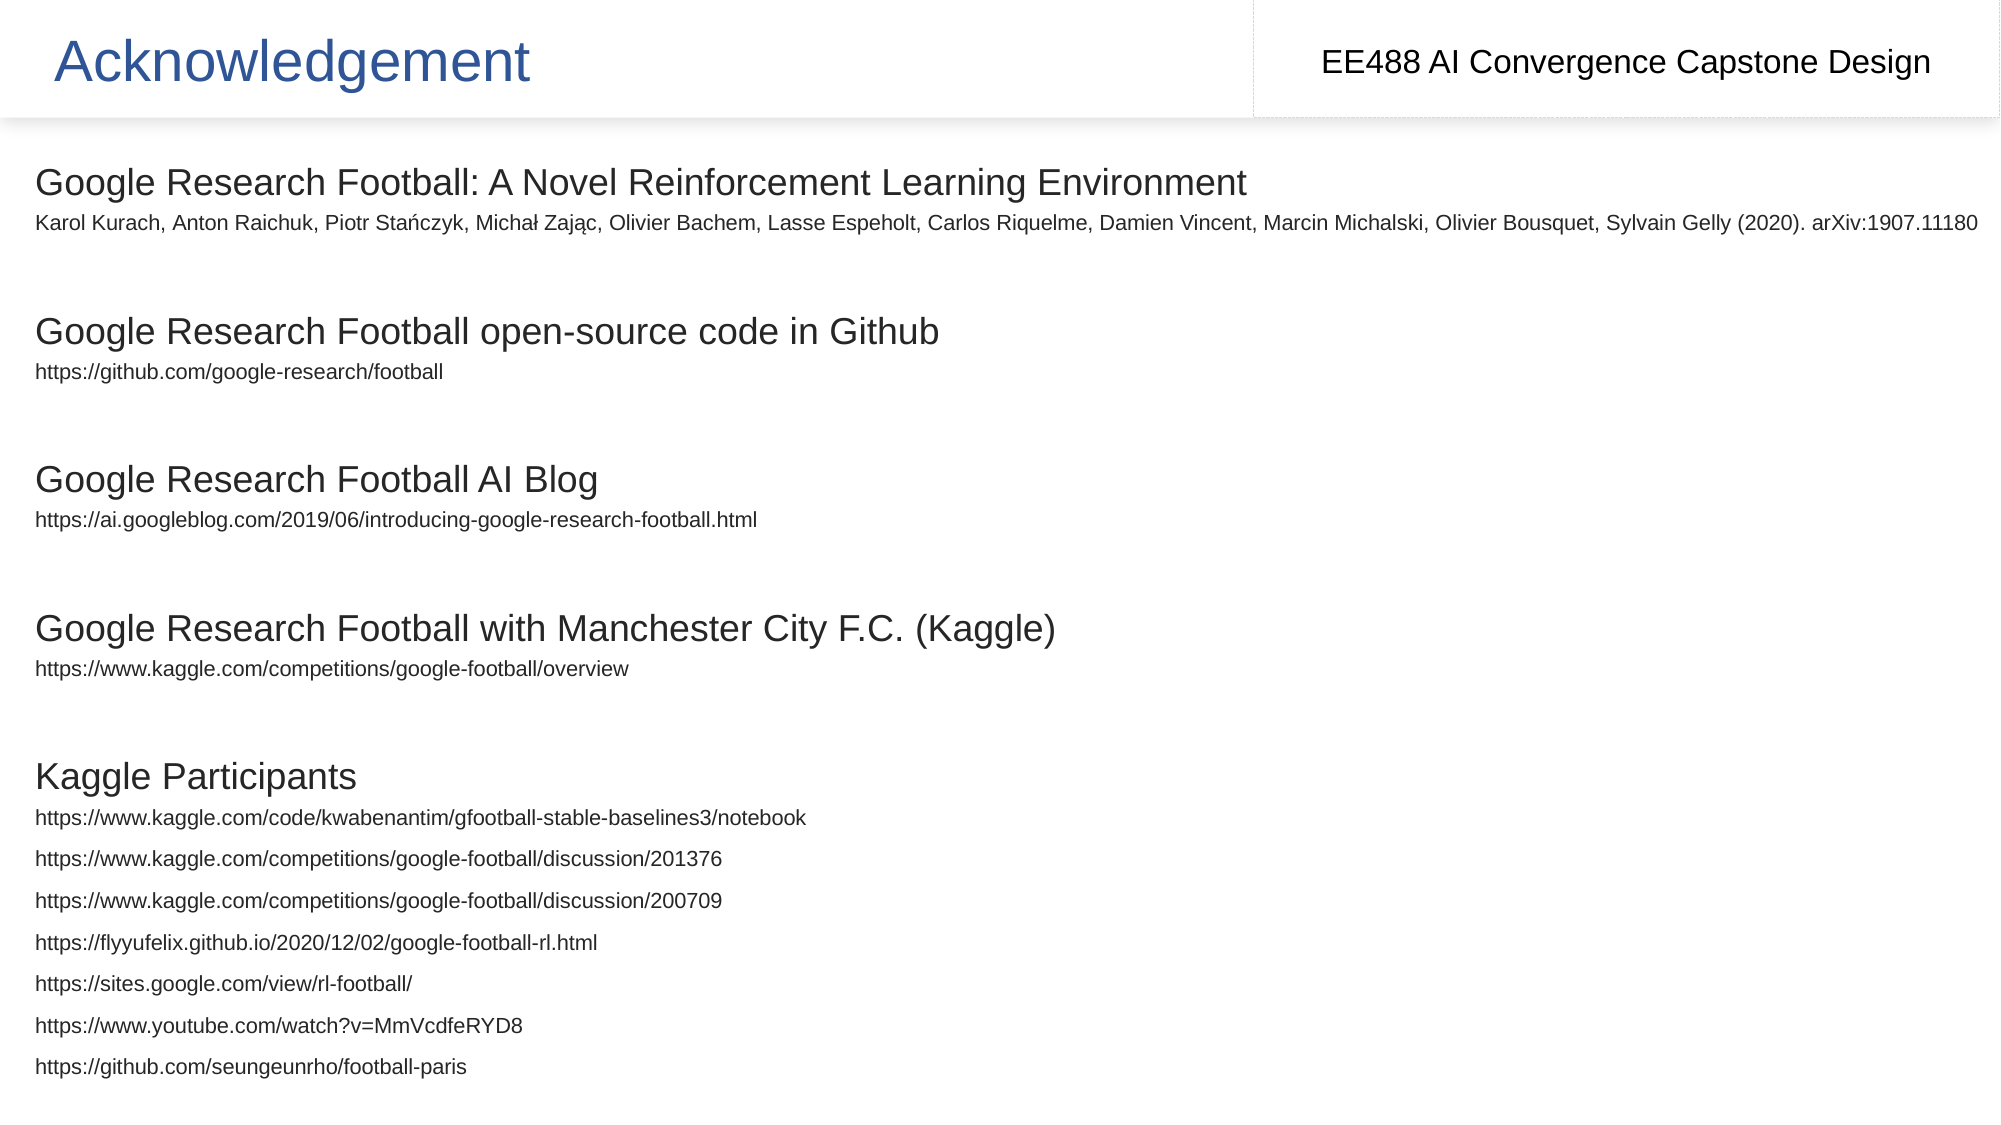

Acknowledgement
EE488 AI Convergence Capstone Design
Google Research Football: A Novel Reinforcement Learning Environment
Karol Kurach, Anton Raichuk, Piotr Stańczyk, Michał Zając, Olivier Bachem, Lasse Espeholt, Carlos Riquelme, Damien Vincent, Marcin Michalski, Olivier Bousquet, Sylvain Gelly (2020). arXiv:1907.11180
Google Research Football open-source code in Github
https://github.com/google-research/football
Google Research Football AI Blog
https://ai.googleblog.com/2019/06/introducing-google-research-football.html
Google Research Football with Manchester City F.C. (Kaggle)
https://www.kaggle.com/competitions/google-football/overview
Kaggle Participants
https://www.kaggle.com/code/kwabenantim/gfootball-stable-baselines3/notebook
https://www.kaggle.com/competitions/google-football/discussion/201376
https://www.kaggle.com/competitions/google-football/discussion/200709
https://flyyufelix.github.io/2020/12/02/google-football-rl.html
https://sites.google.com/view/rl-football/
https://www.youtube.com/watch?v=MmVcdfeRYD8
https://github.com/seungeunrho/football-paris